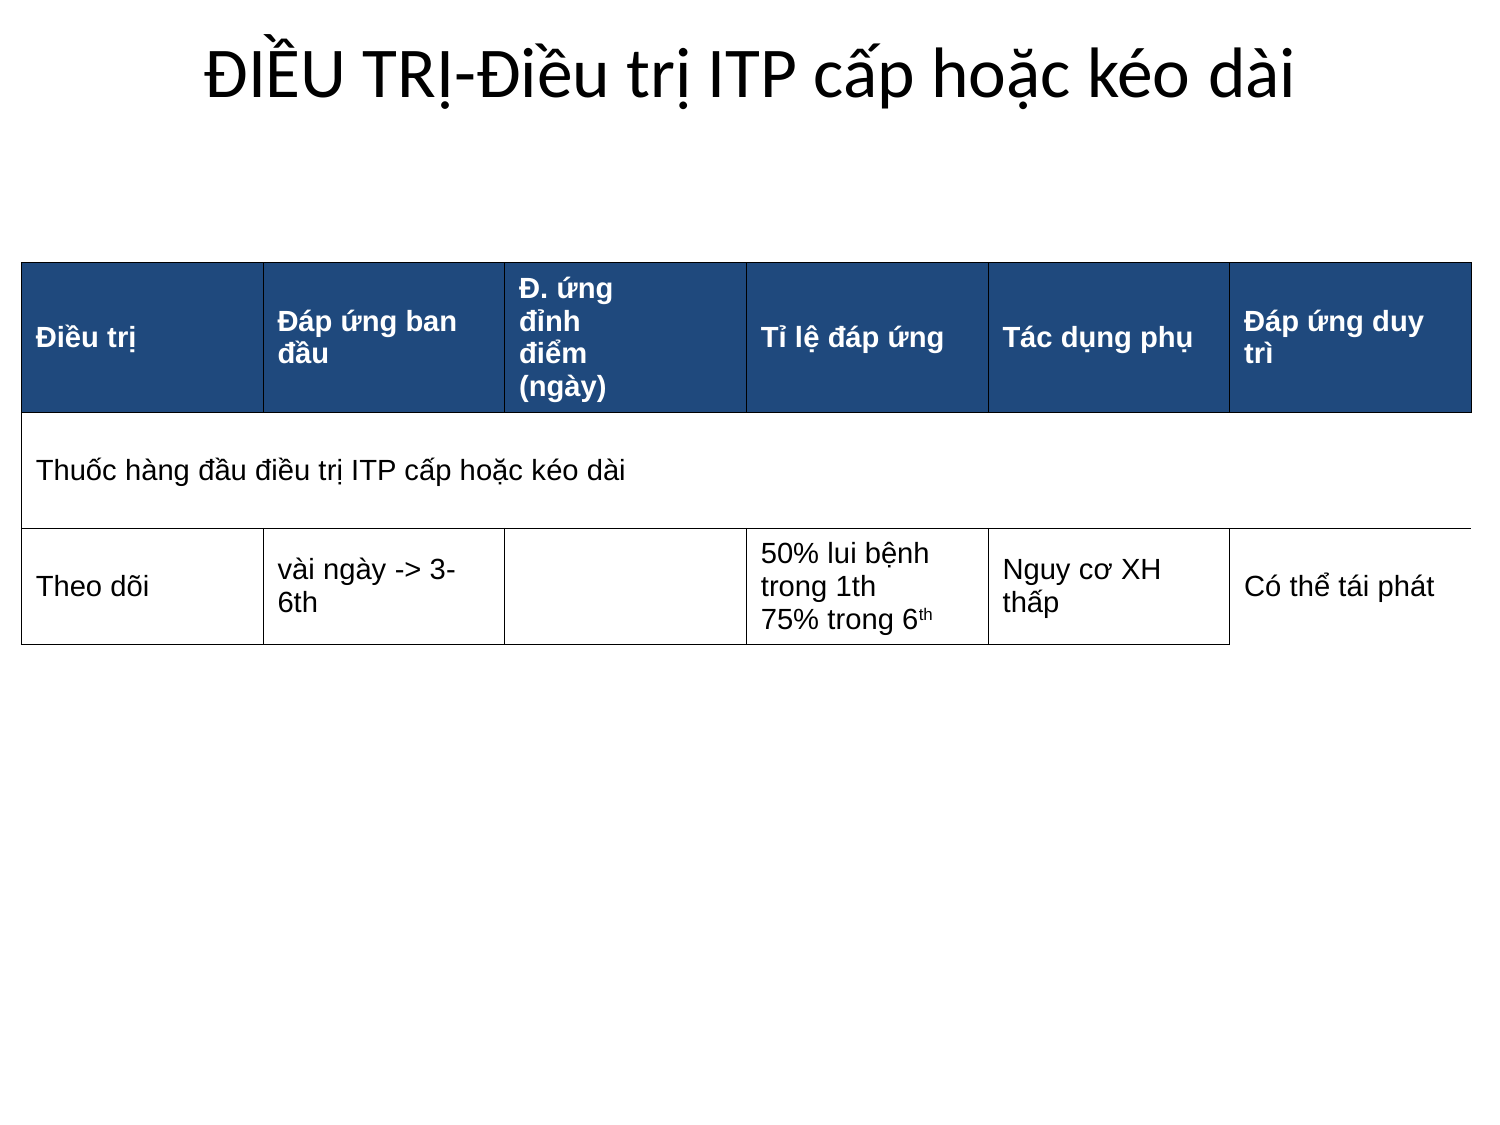

# ĐIỀU TRỊ-Điều trị ITP cấp hoặc kéo dài
| Điều trị | Đáp ứng ban đầu | Đ. ứng đỉnh điểm (ngày) | Tỉ lệ đáp ứng | Tác dụng phụ | Đáp ứng duy trì |
| --- | --- | --- | --- | --- | --- |
| Thuốc hàng đầu điều trị ITP cấp hoặc kéo dài |  |  |  |  |  |
| Theo dõi | vài ngày -> 3- 6th |  | 50% lui bệnh trong 1th 75% trong 6th | Nguy cơ XH thấp | Có thể tái phát |